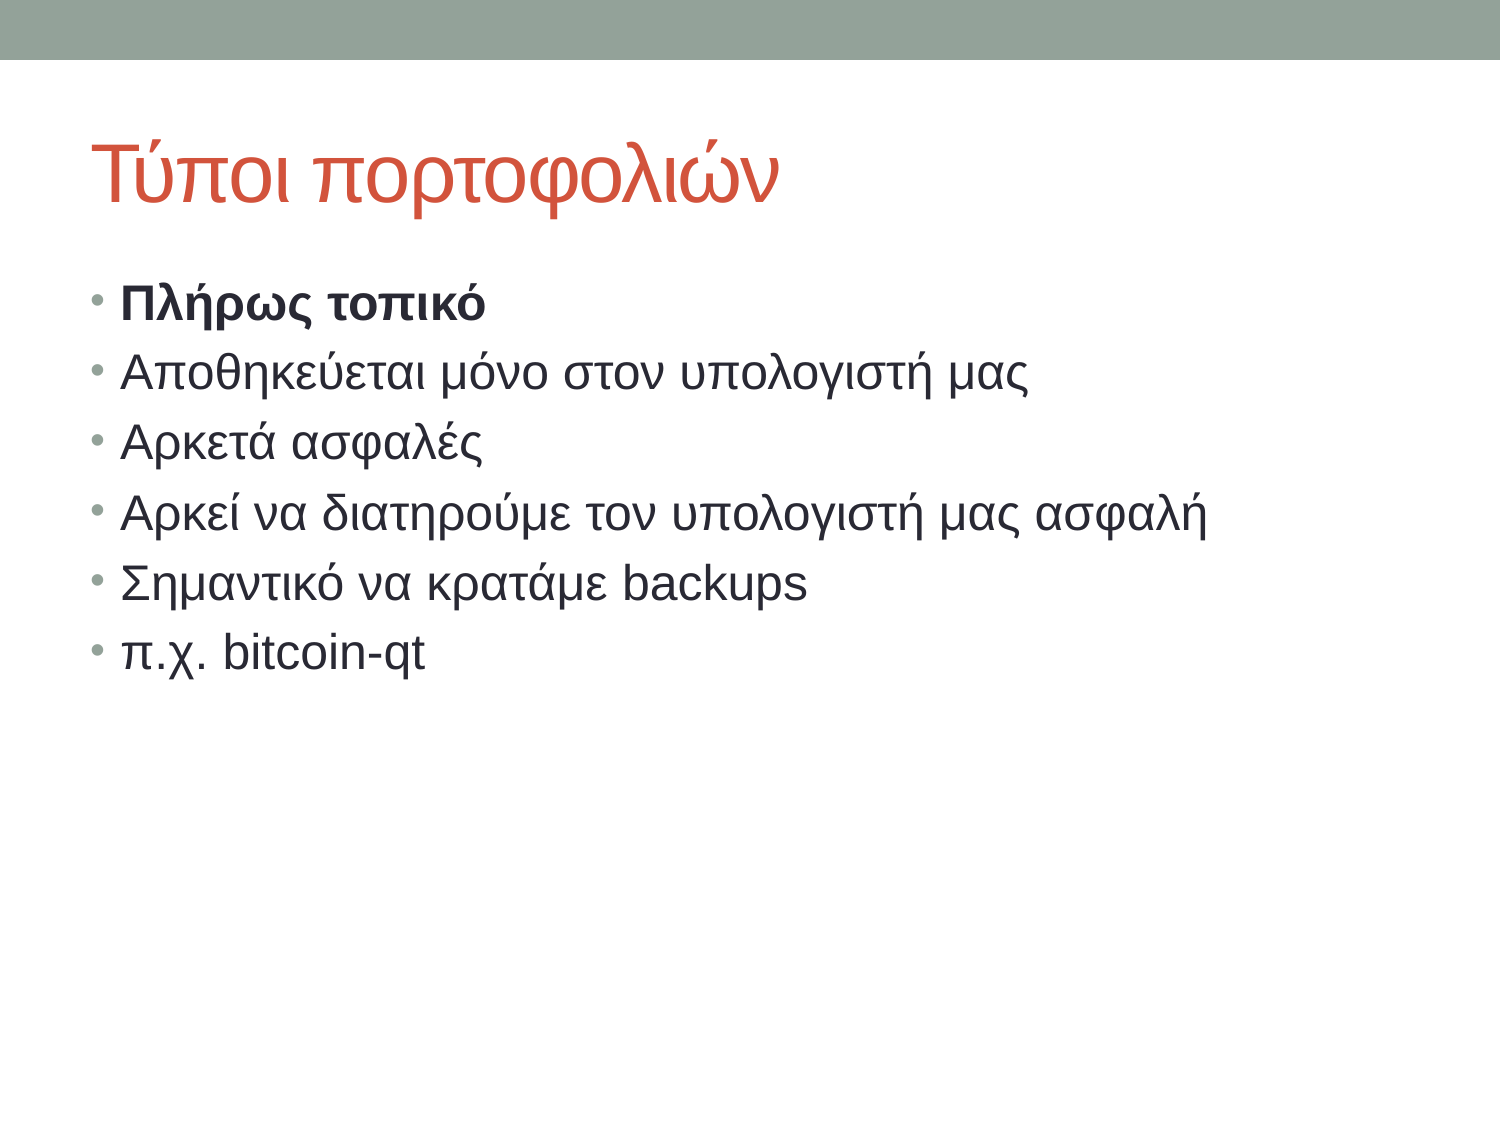

# Τύποι πορτοφολιών
Πλήρως τοπικό
Αποθηκεύεται μόνο στον υπολογιστή μας
Αρκετά ασφαλές
Αρκεί να διατηρούμε τον υπολογιστή μας ασφαλή
Σημαντικό να κρατάμε backups
π.χ. bitcoin-qt